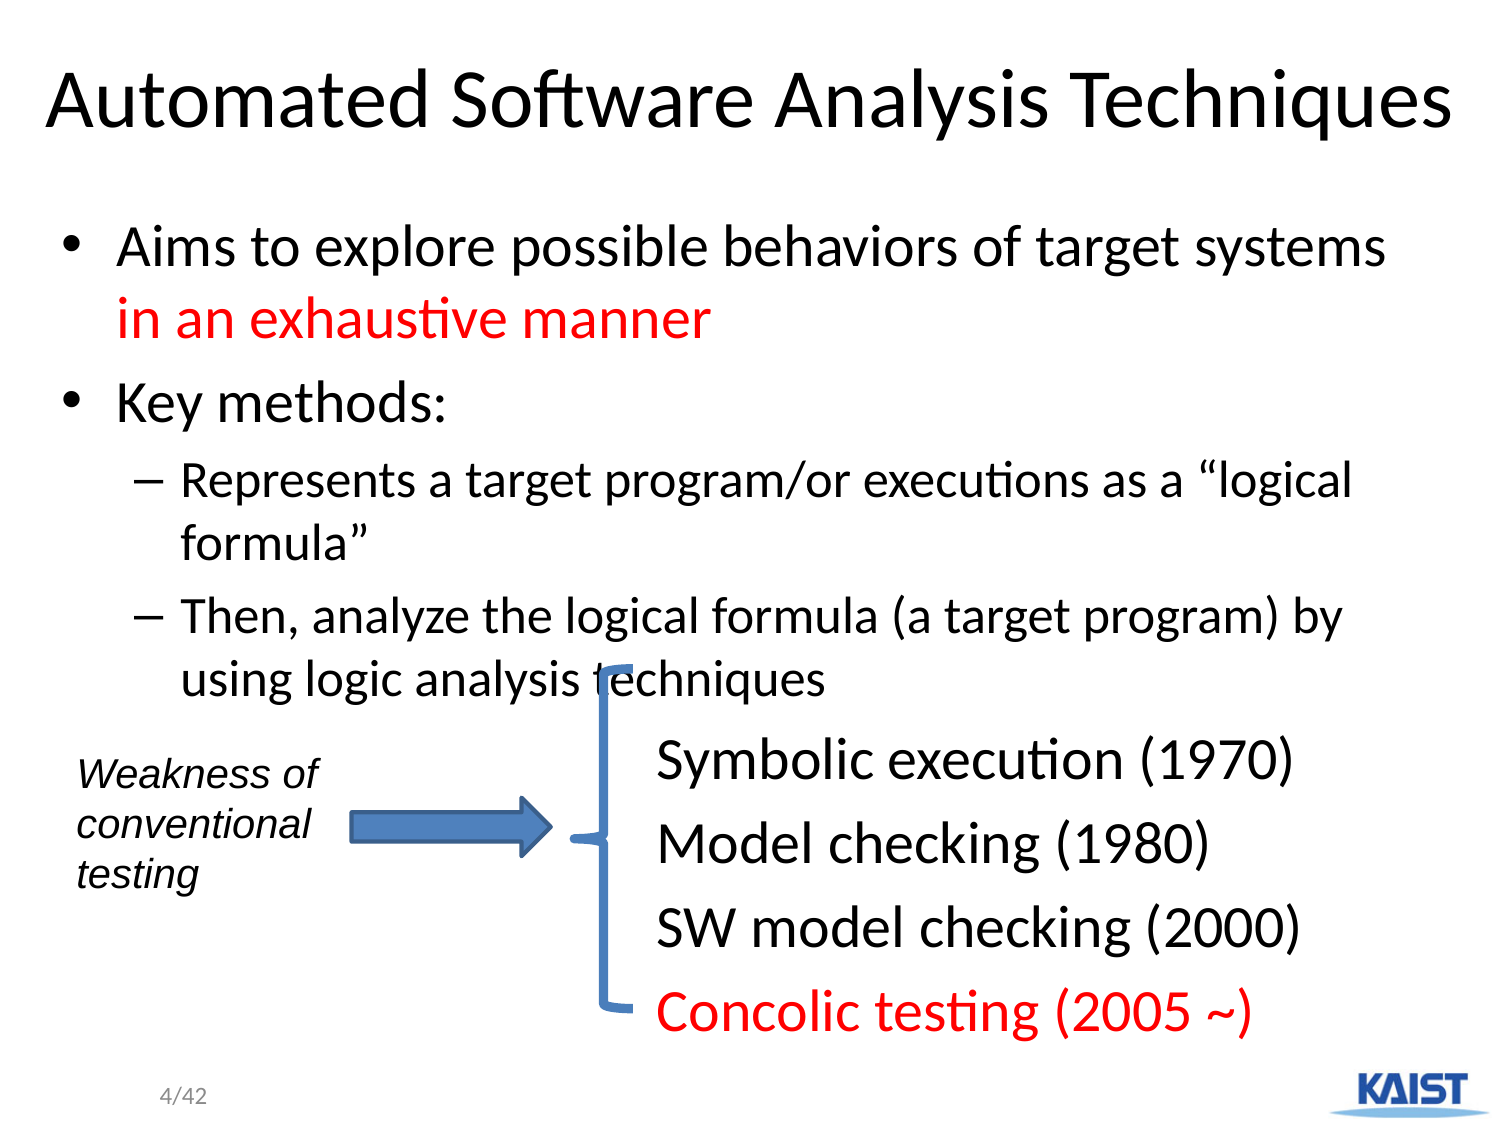

# Automated Software Analysis Techniques
Aims to explore possible behaviors of target systems in an exhaustive manner
Key methods:
Represents a target program/or executions as a “logical formula”
Then, analyze the logical formula (a target program) by using logic analysis techniques
					Symbolic execution (1970)
					Model checking (1980)
					SW model checking (2000)
					Concolic testing (2005 ~)

Weakness of
conventional
testing

4/42